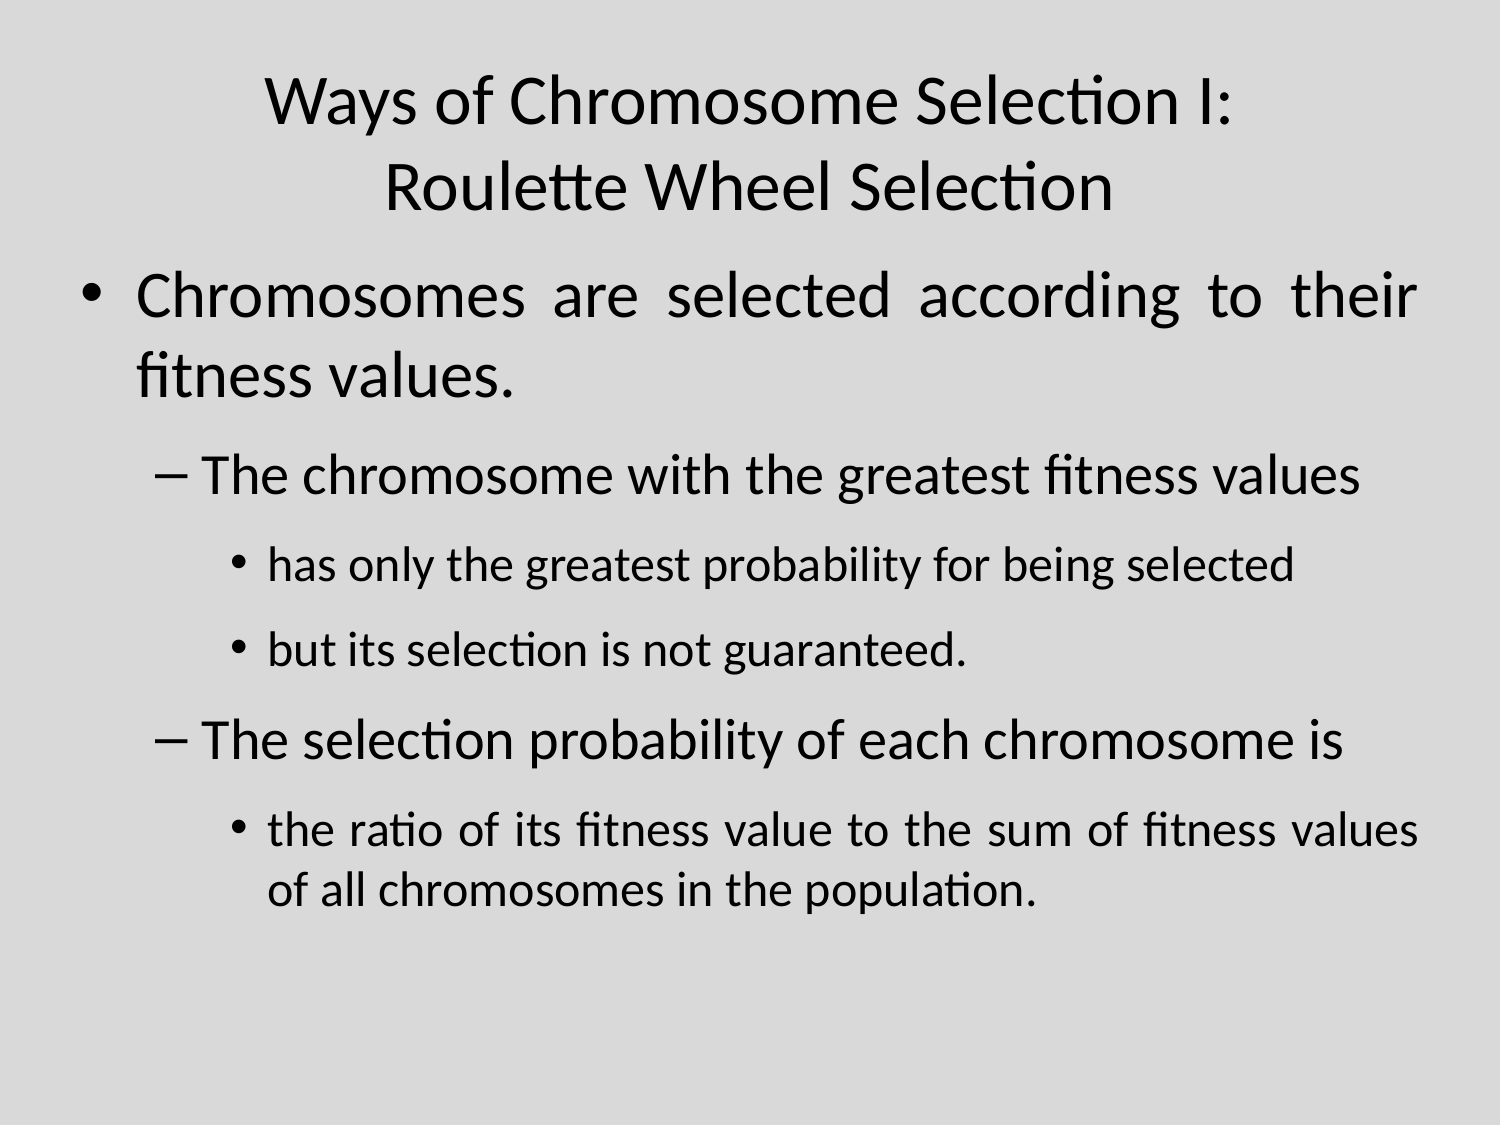

# Ways of Chromosome Selection I: Roulette Wheel Selection
Chromosomes are selected according to their fitness values.
The chromosome with the greatest fitness values
has only the greatest probability for being selected
but its selection is not guaranteed.
The selection probability of each chromosome is
the ratio of its fitness value to the sum of fitness values of all chromosomes in the population.